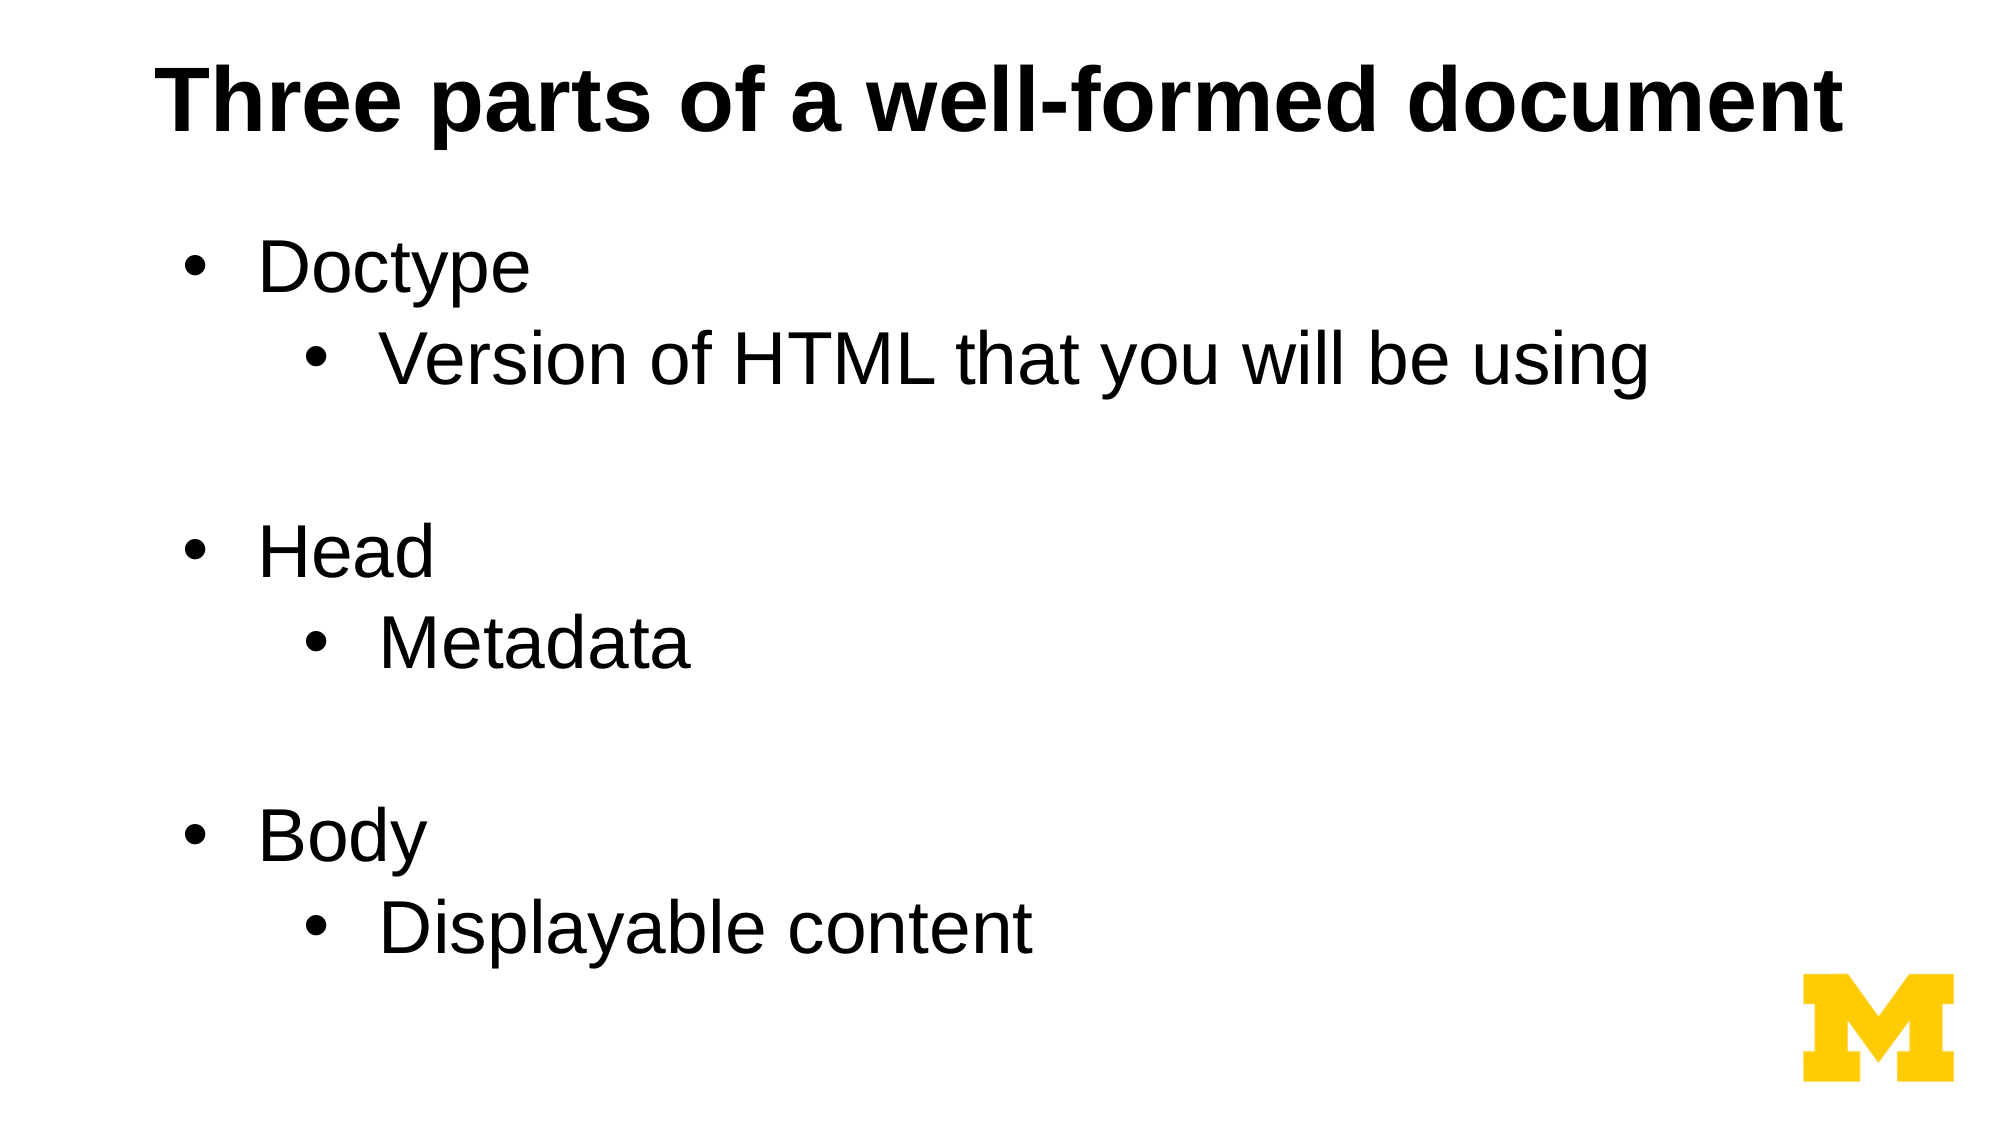

# Three parts of a well-formed document
Doctype
Version of HTML that you will be using

Head
Metadata

Body
Displayable content